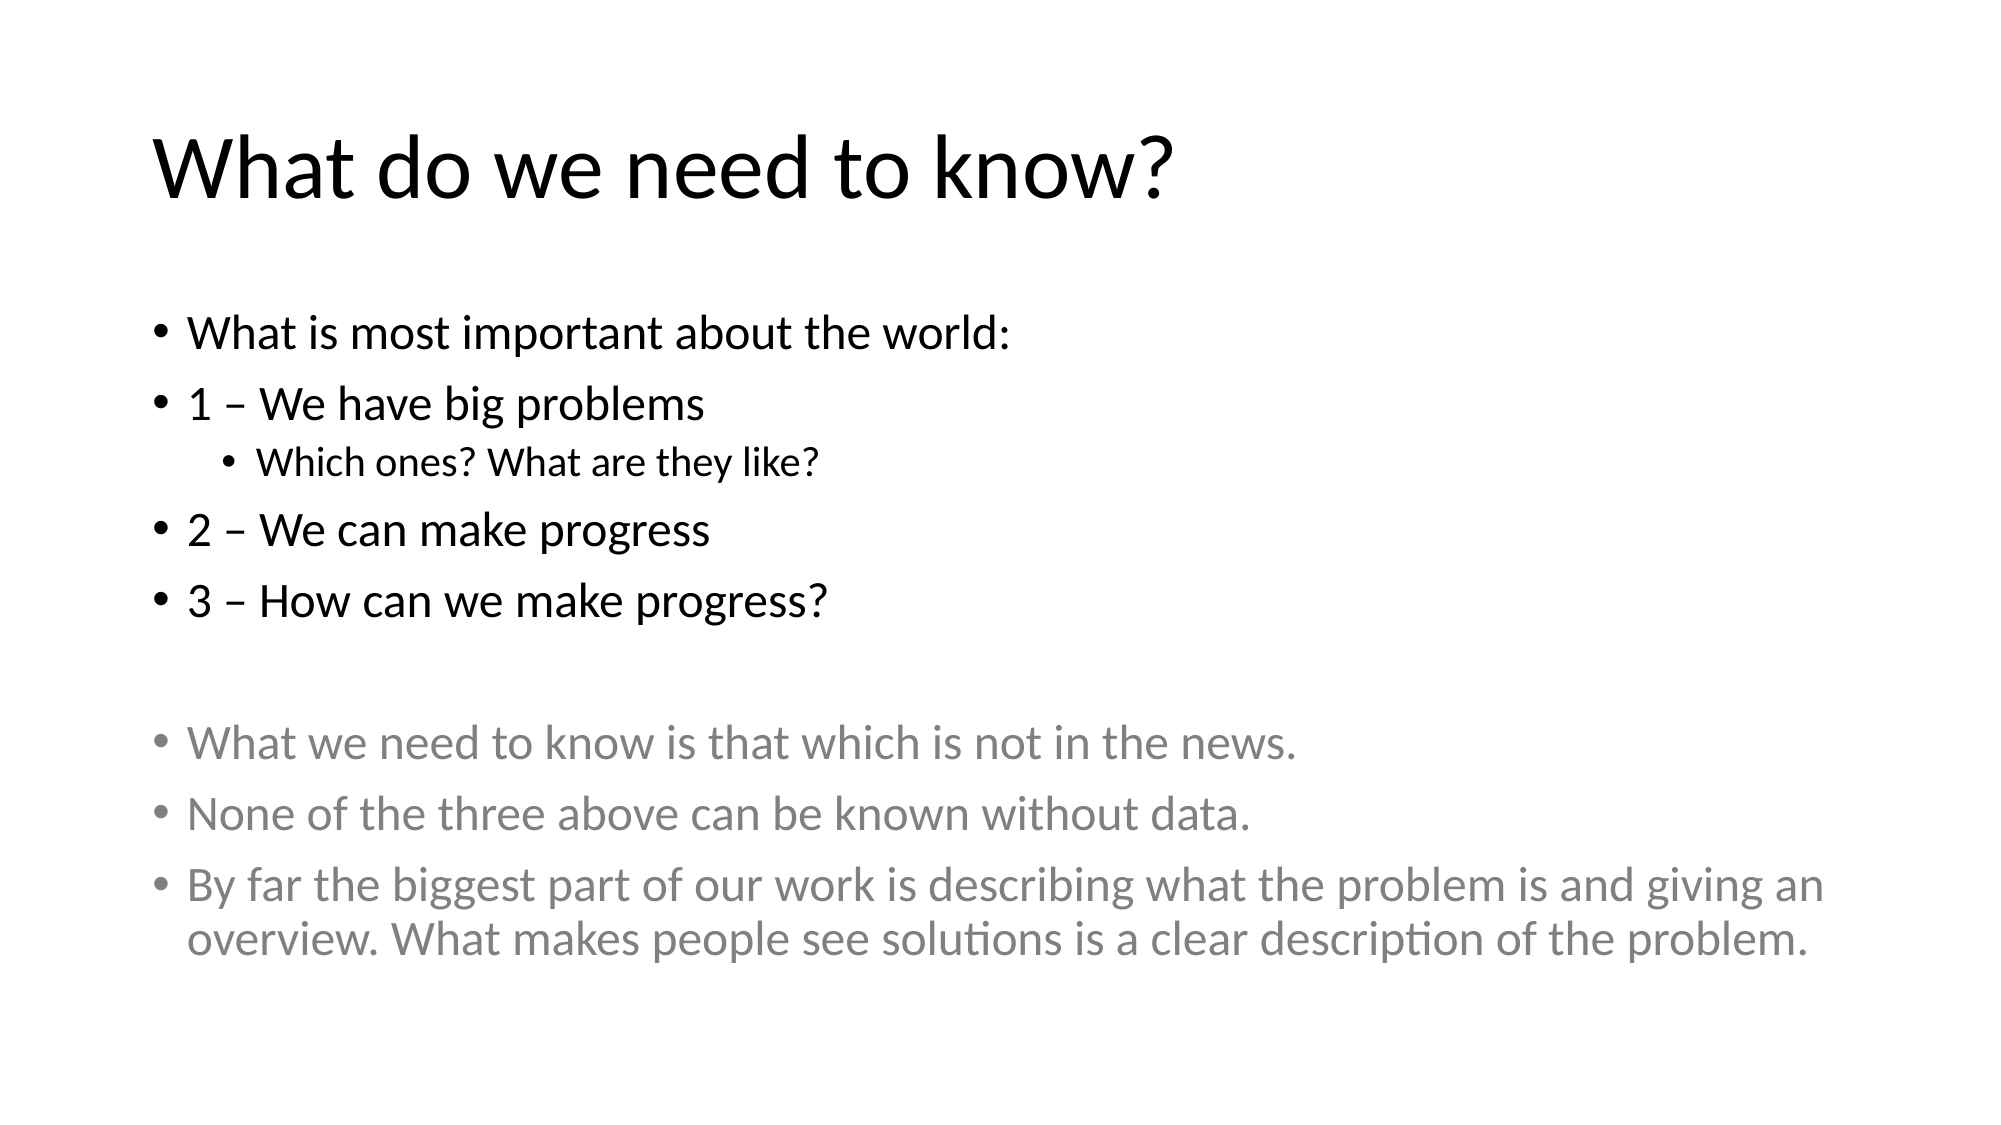

# What do we need to know?
What is most important about the world:
1 – We have big problems
Which ones? What are they like?
2 – We can make progress
3 – How can we make progress?

What we need to know is that which is not in the news.
None of the three above can be known without data.
By far the biggest part of our work is describing what the problem is and giving an overview. What makes people see solutions is a clear description of the problem.